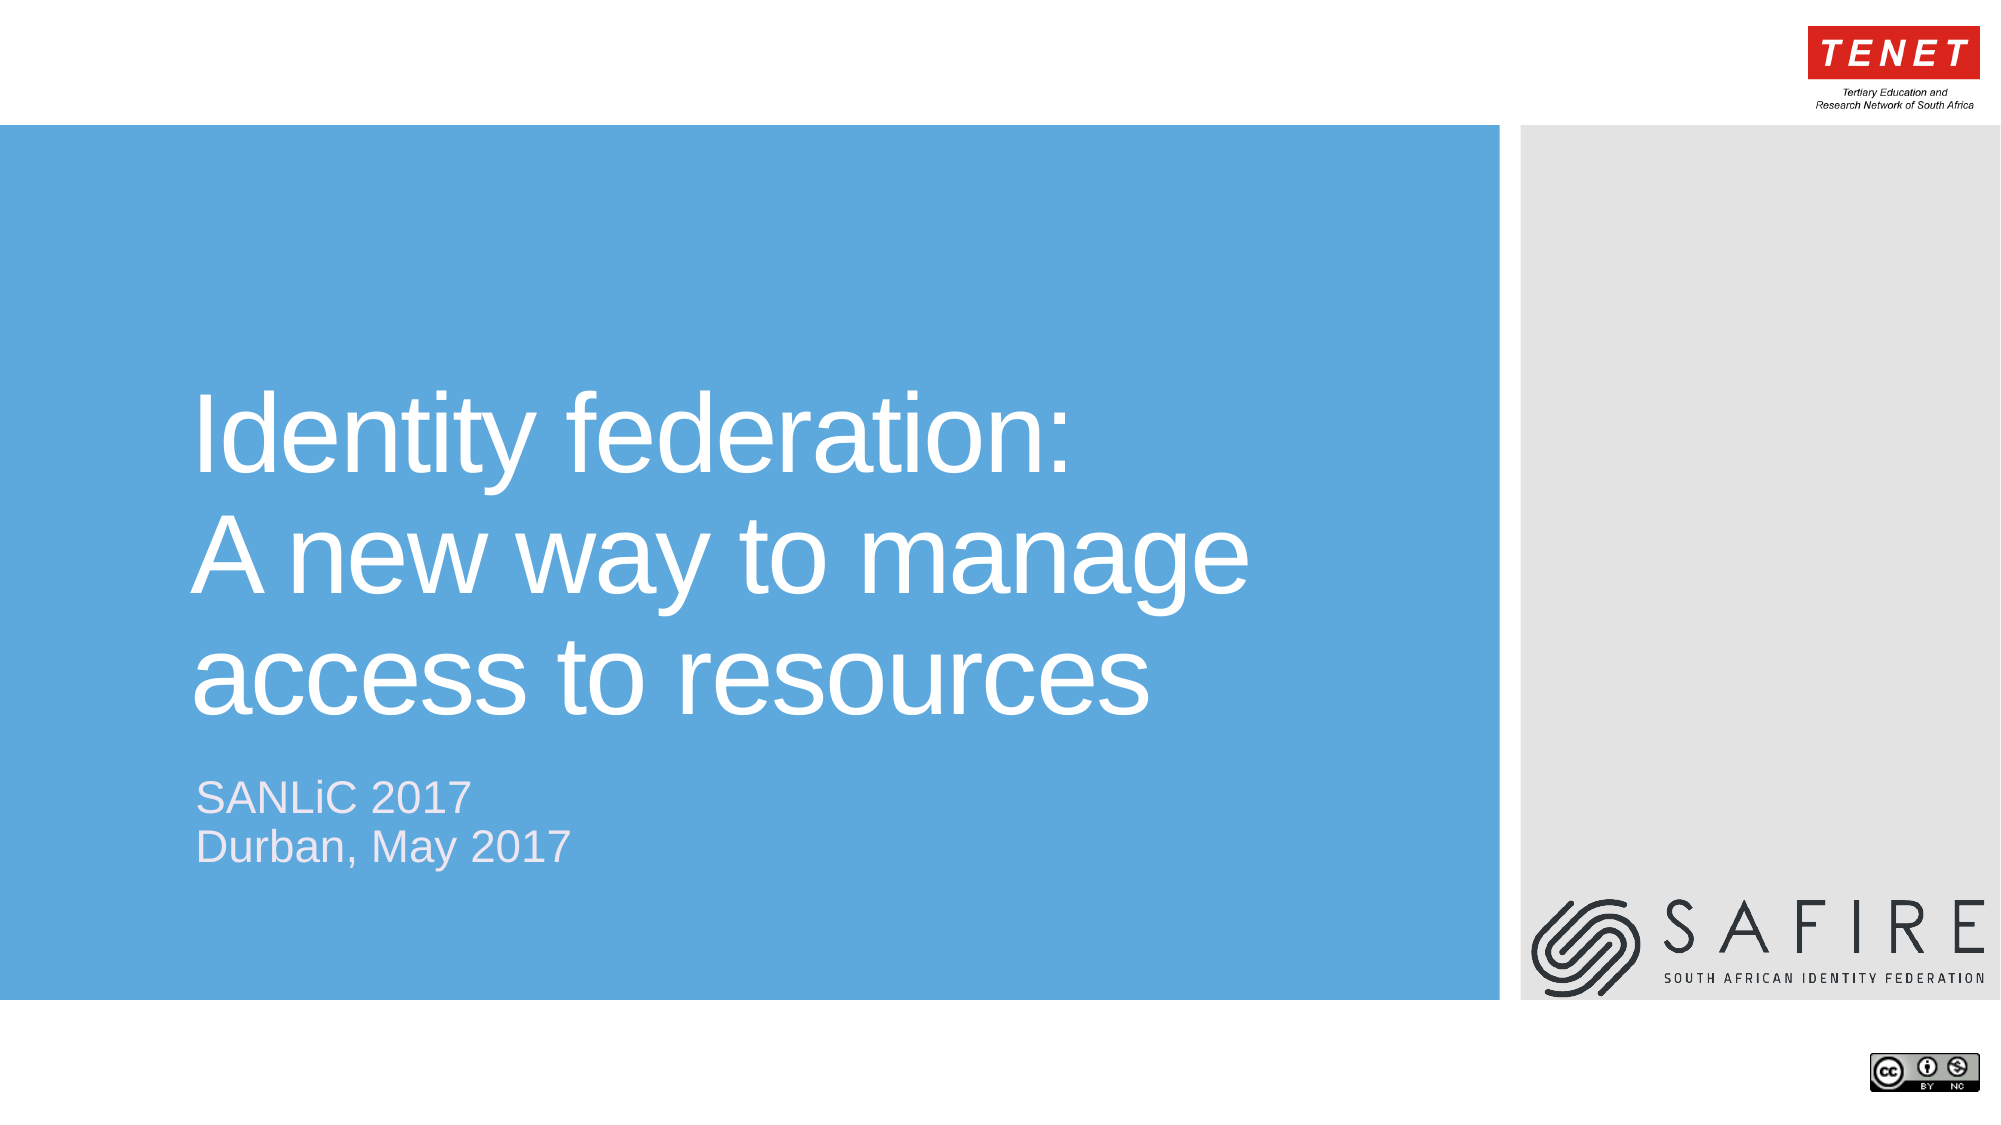

# Identity federation: A new way to manage access to resources
SANLiC 2017
Durban, May 2017
1